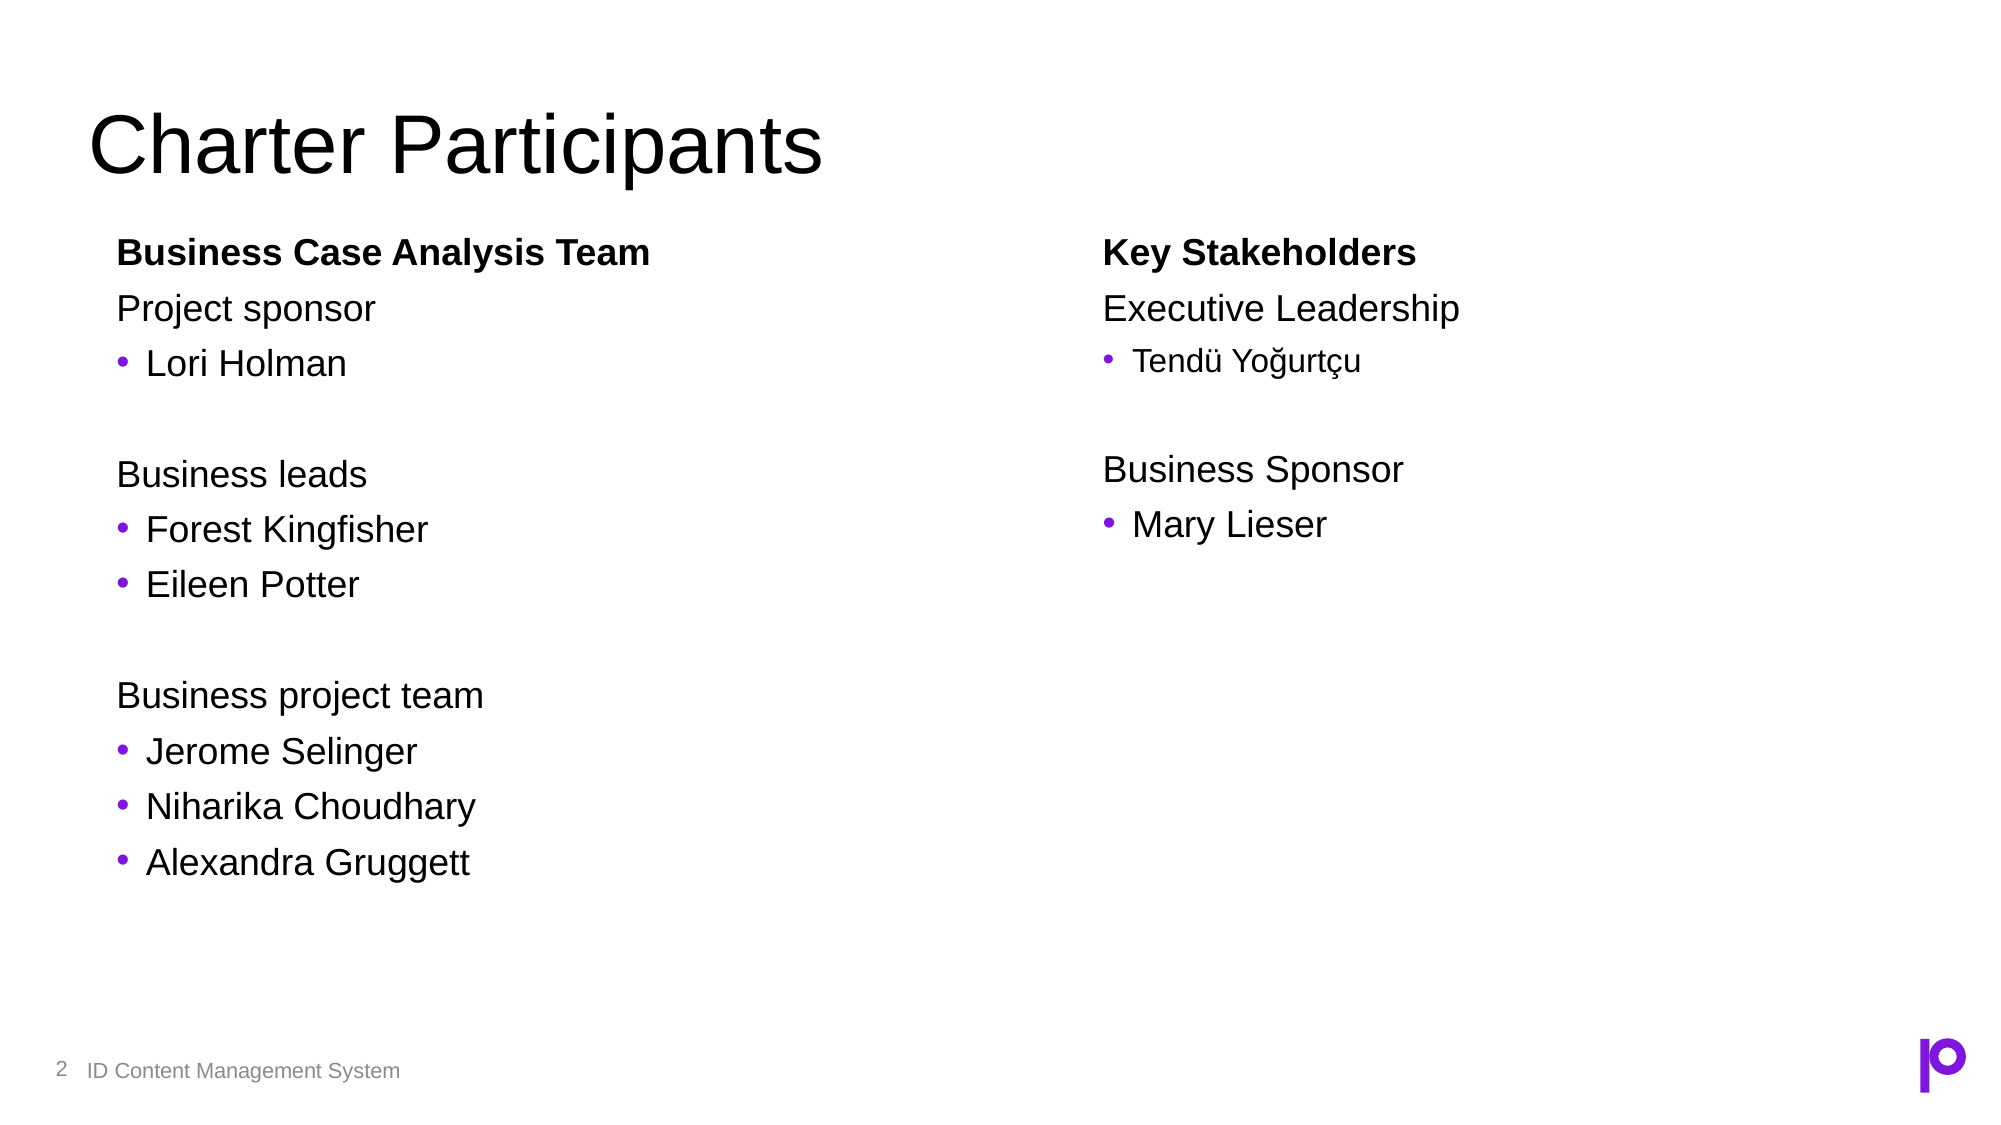

# Charter Participants
Key Stakeholders
Executive Leadership
Tendü Yoğurtçu

Business Sponsor
Mary Lieser

Business Case Analysis Team
Project sponsor
Lori Holman

Business leads
Forest Kingfisher
Eileen Potter

Business project team
Jerome Selinger
Niharika Choudhary
Alexandra Gruggett

ID Content Management System
2